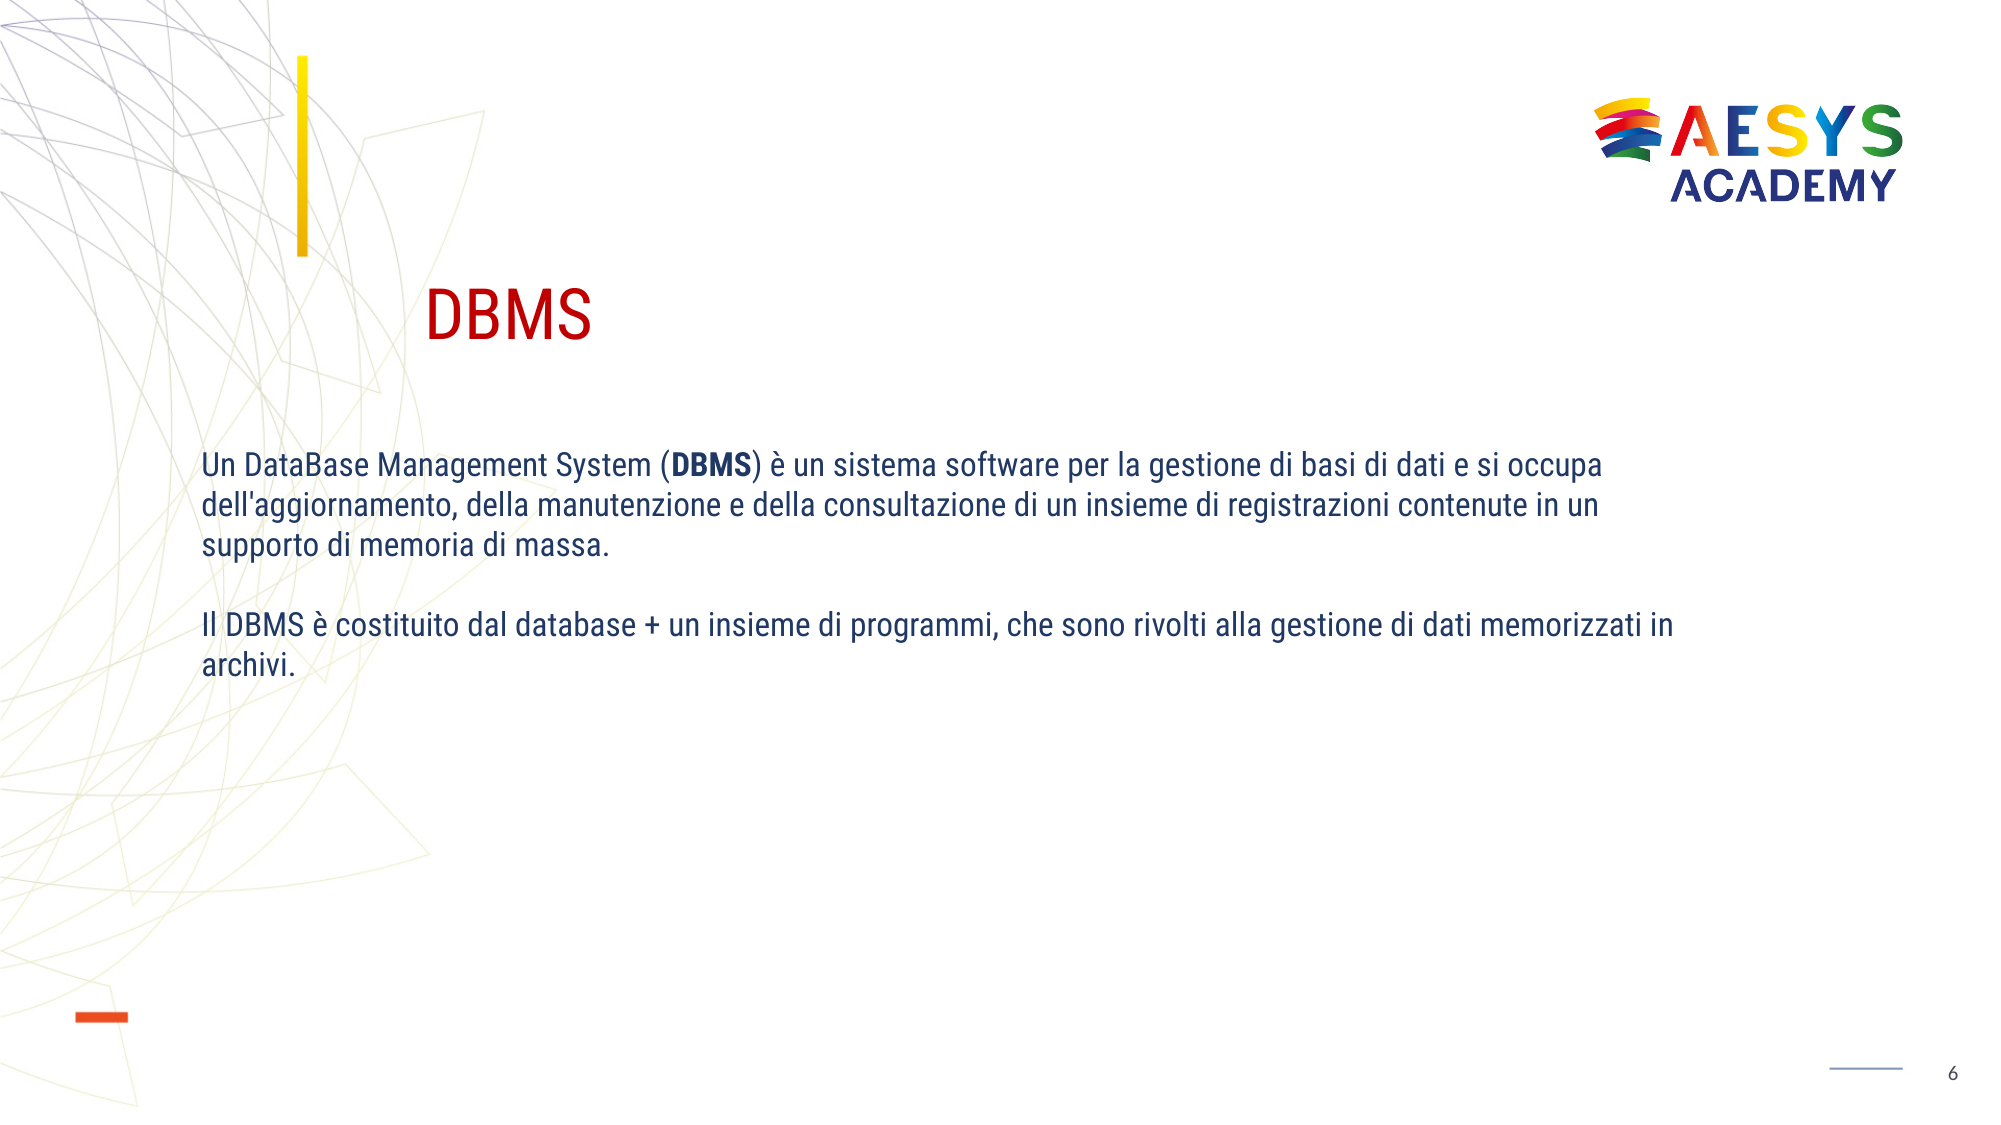

# DBMS
Un DataBase Management System (DBMS) è un sistema software per la gestione di basi di dati e si occupa dell'aggiornamento, della manutenzione e della consultazione di un insieme di registrazioni contenute in un supporto di memoria di massa.

Il DBMS è costituito dal database + un insieme di programmi, che sono rivolti alla gestione di dati memorizzati in archivi.

6